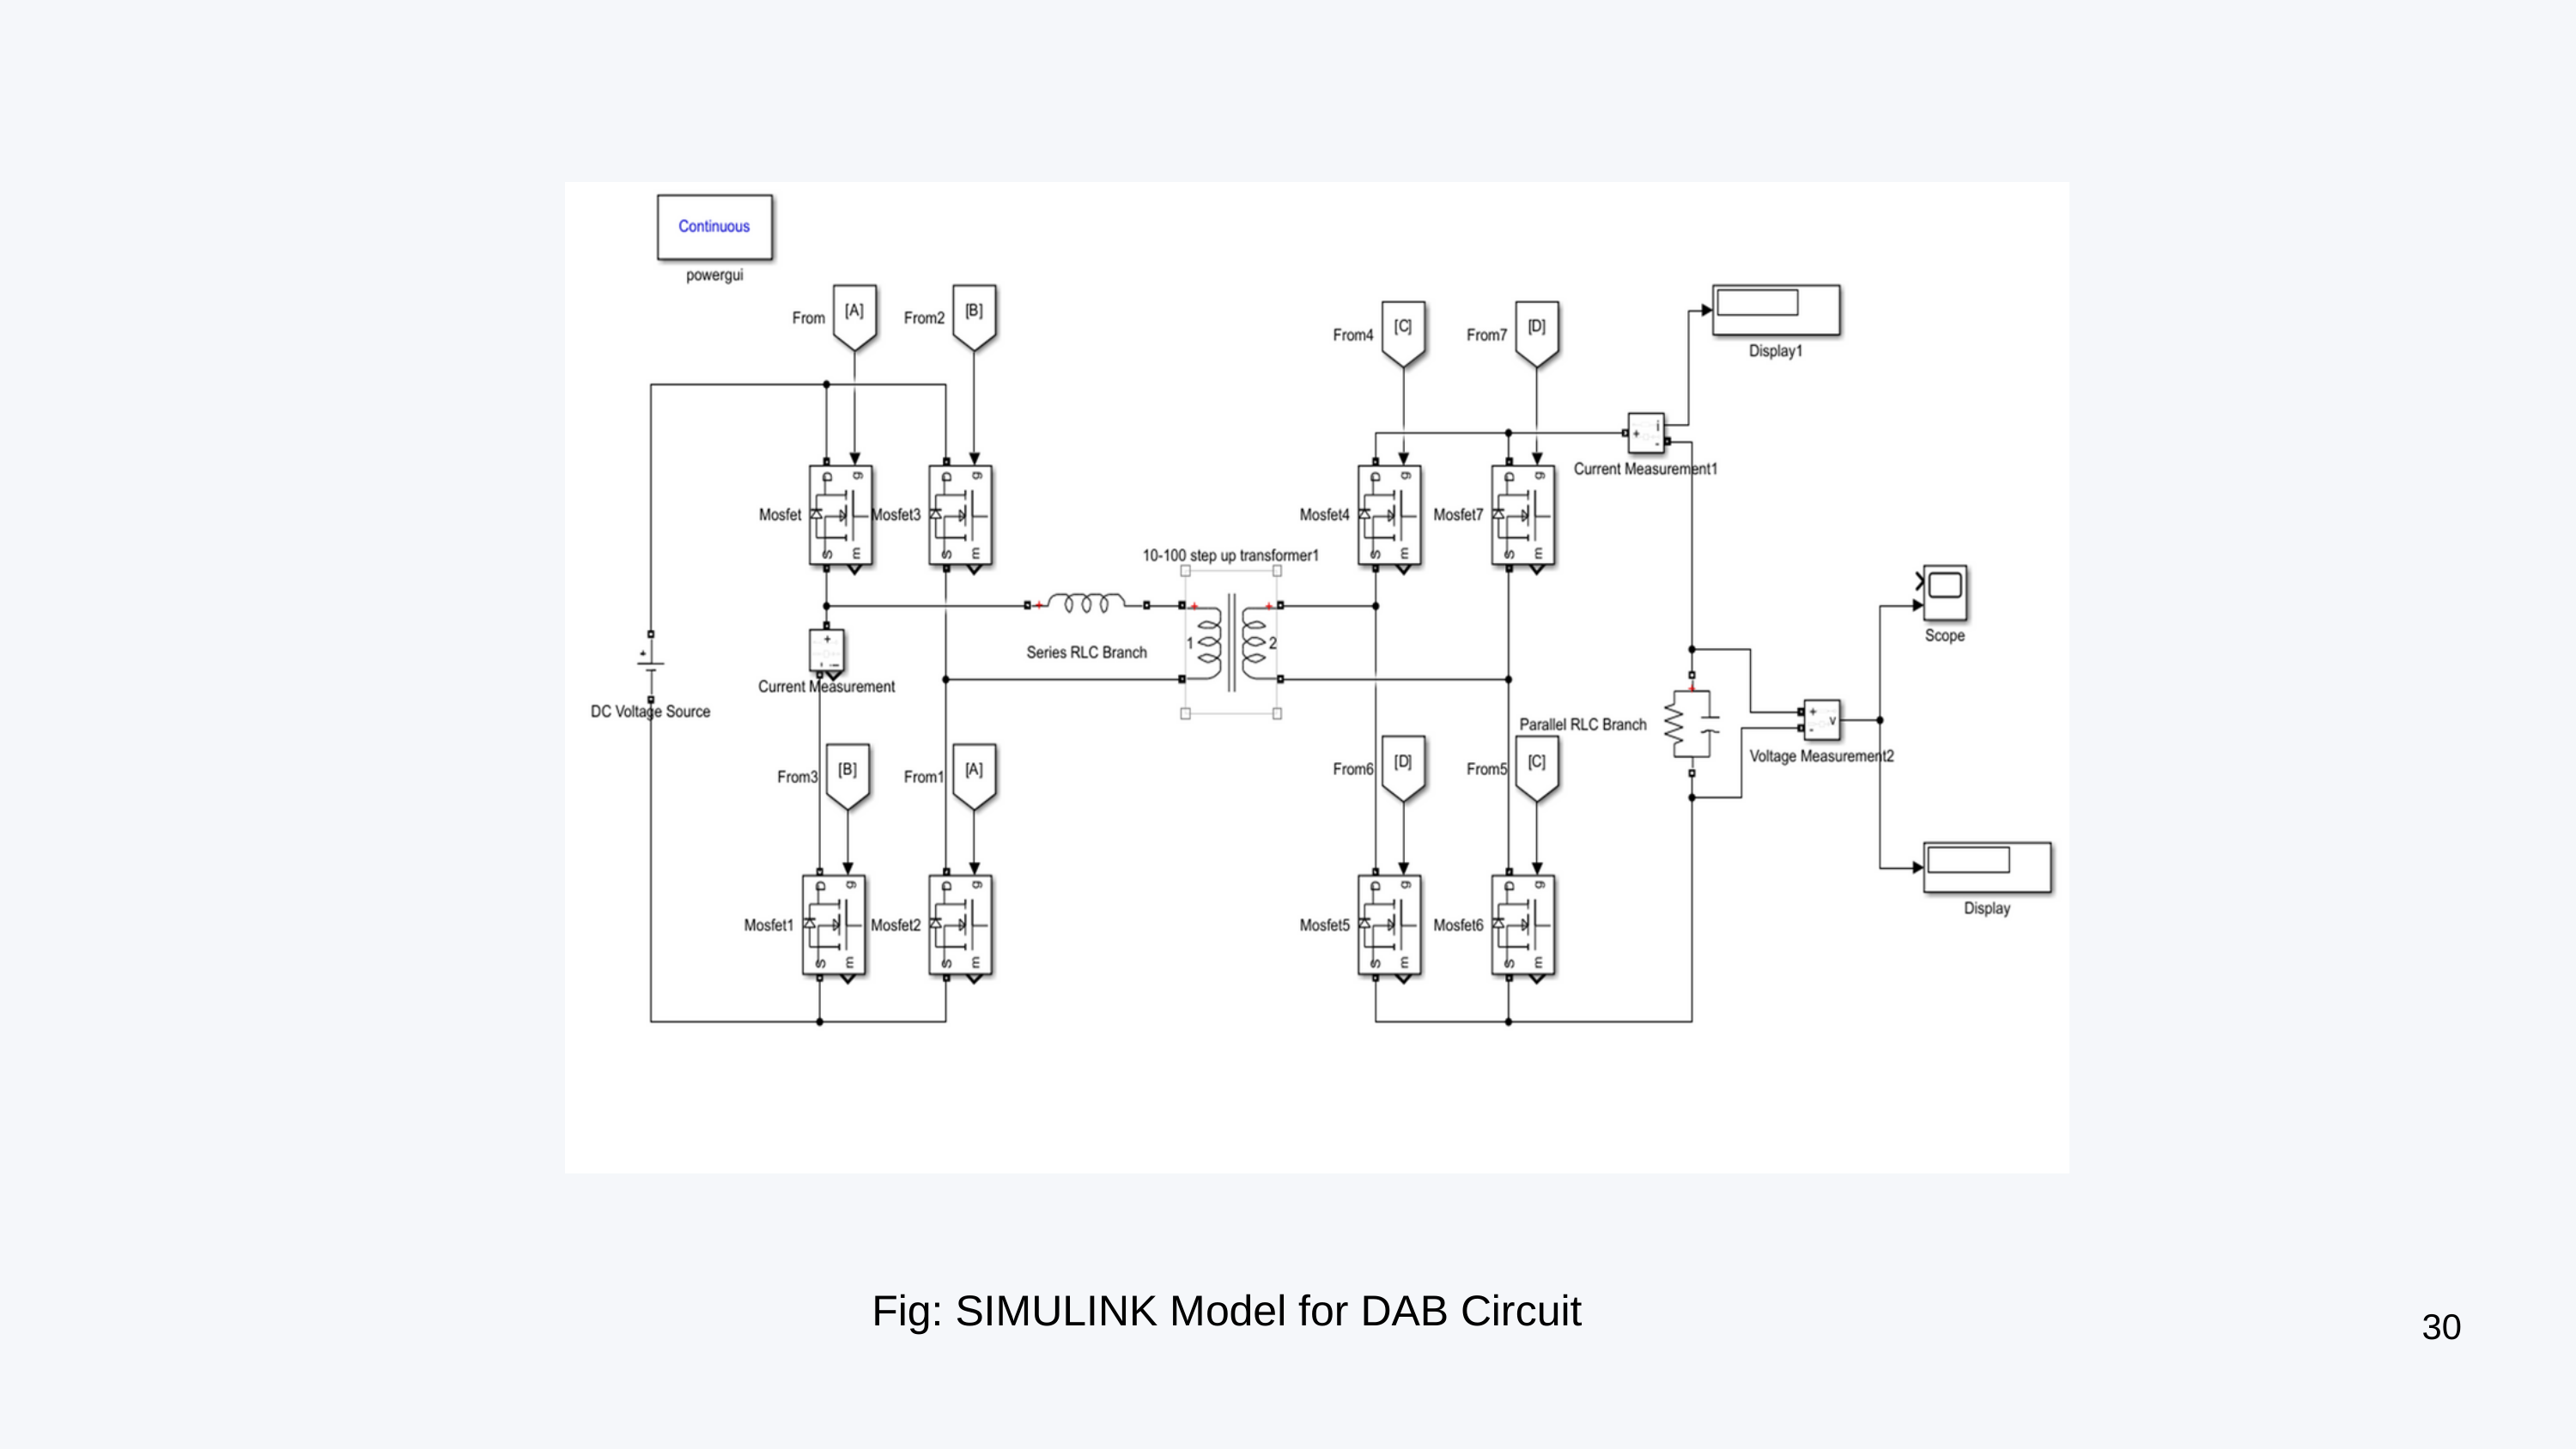

Fig: SIMULINK Model for DAB Circuit
30